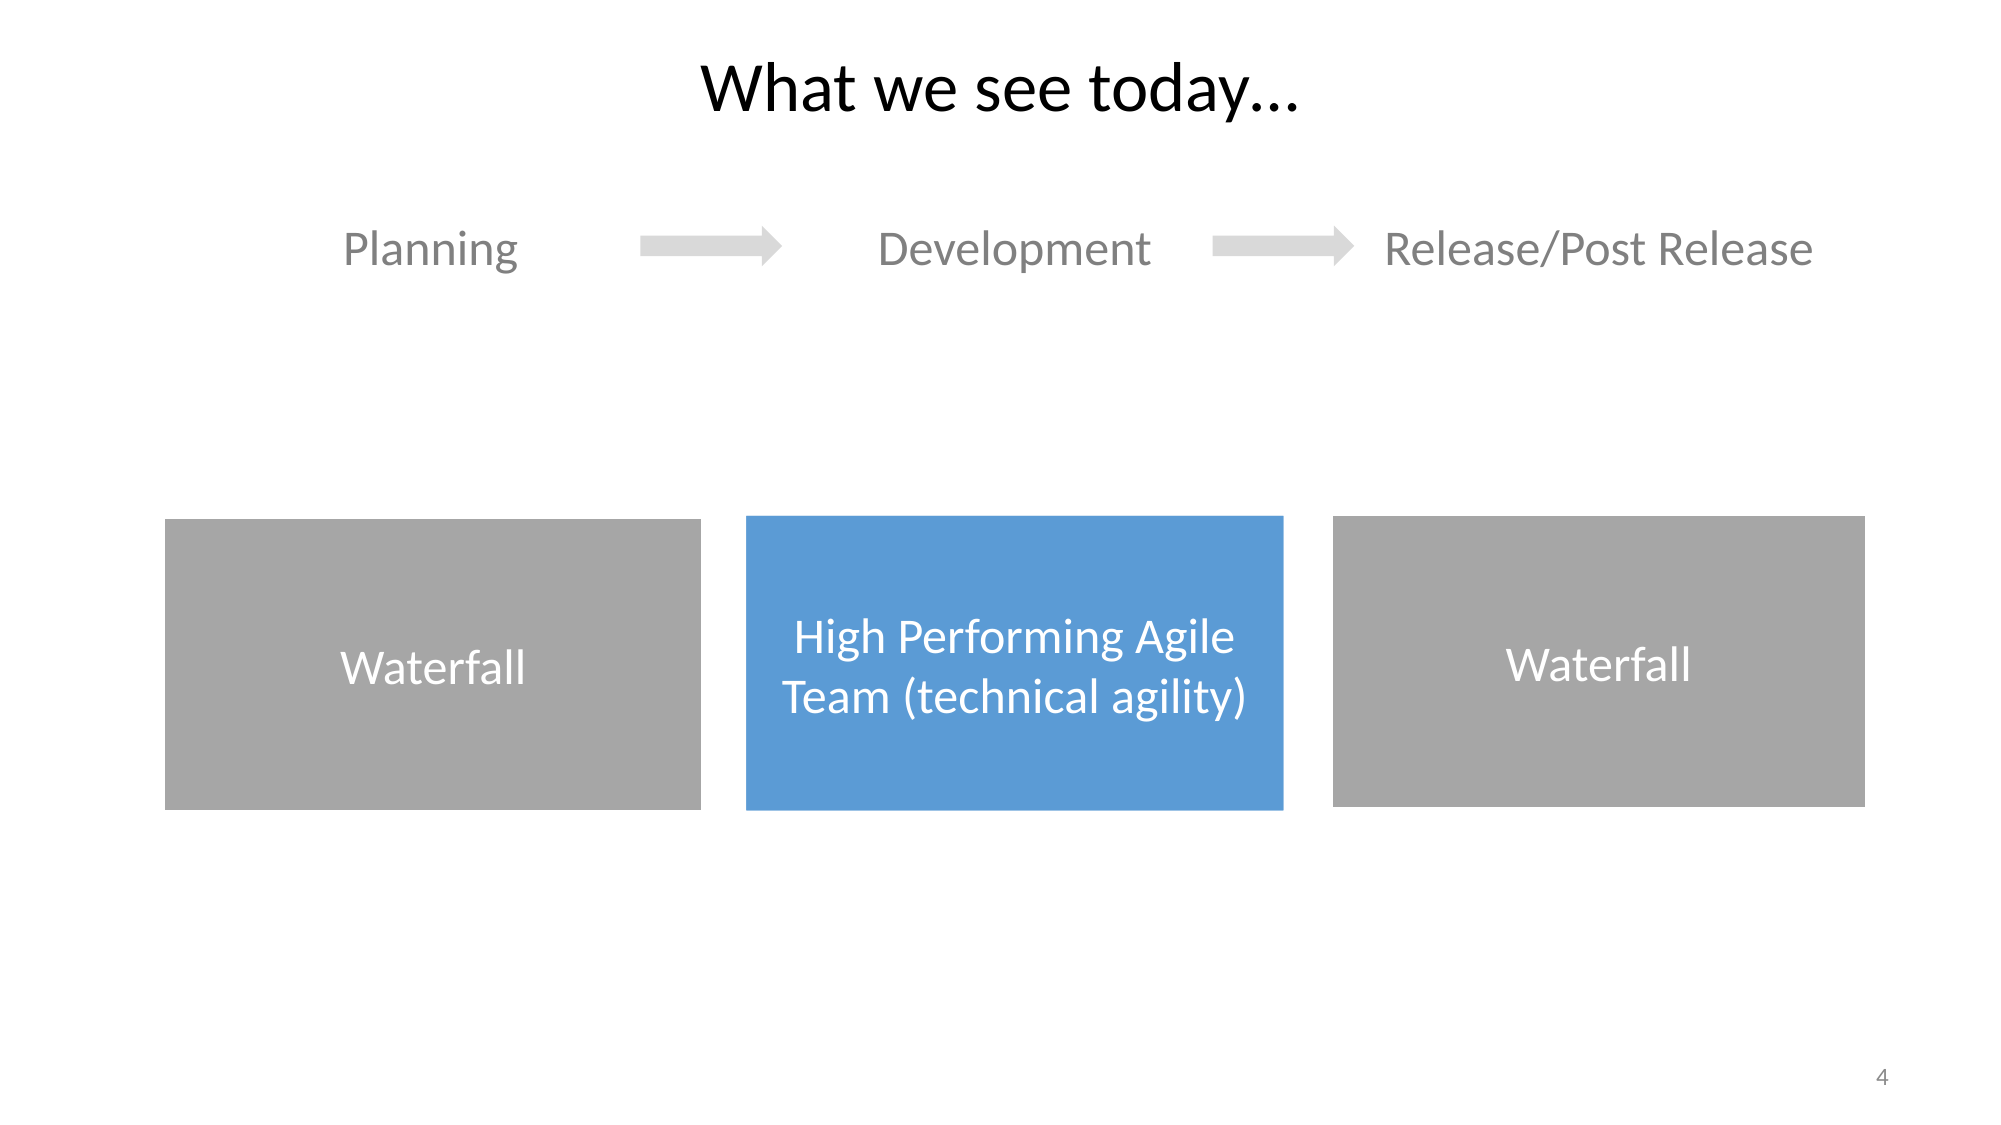

# What we see today…
Planning
Development
Release/Post Release

Waterfall

Waterfall
High Performing Agile Team (technical agility)
Scrumfall
4